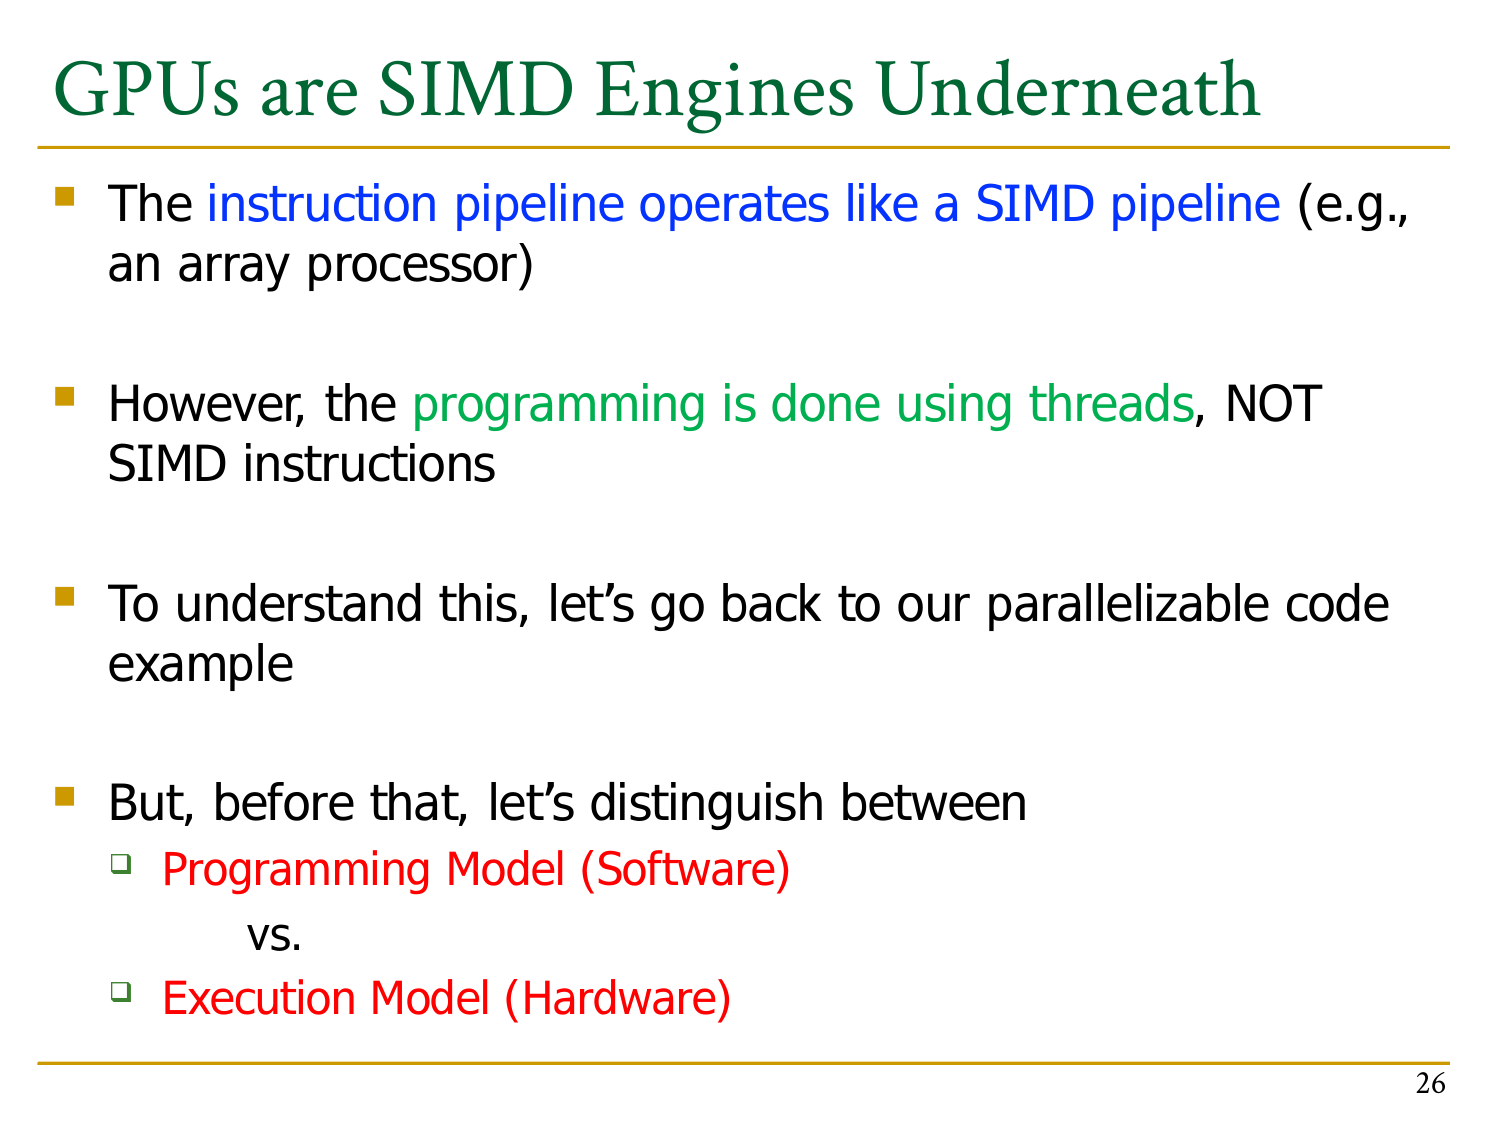

# GPUs are SIMD Engines Underneath
The instruction pipeline operates like a SIMD pipeline (e.g., an array processor)

However, the programming is done using threads, NOT SIMD instructions

To understand this, let’s go back to our parallelizable code example

But, before that, let’s distinguish between
Programming Model (Software)
	      vs.
Execution Model (Hardware)

26